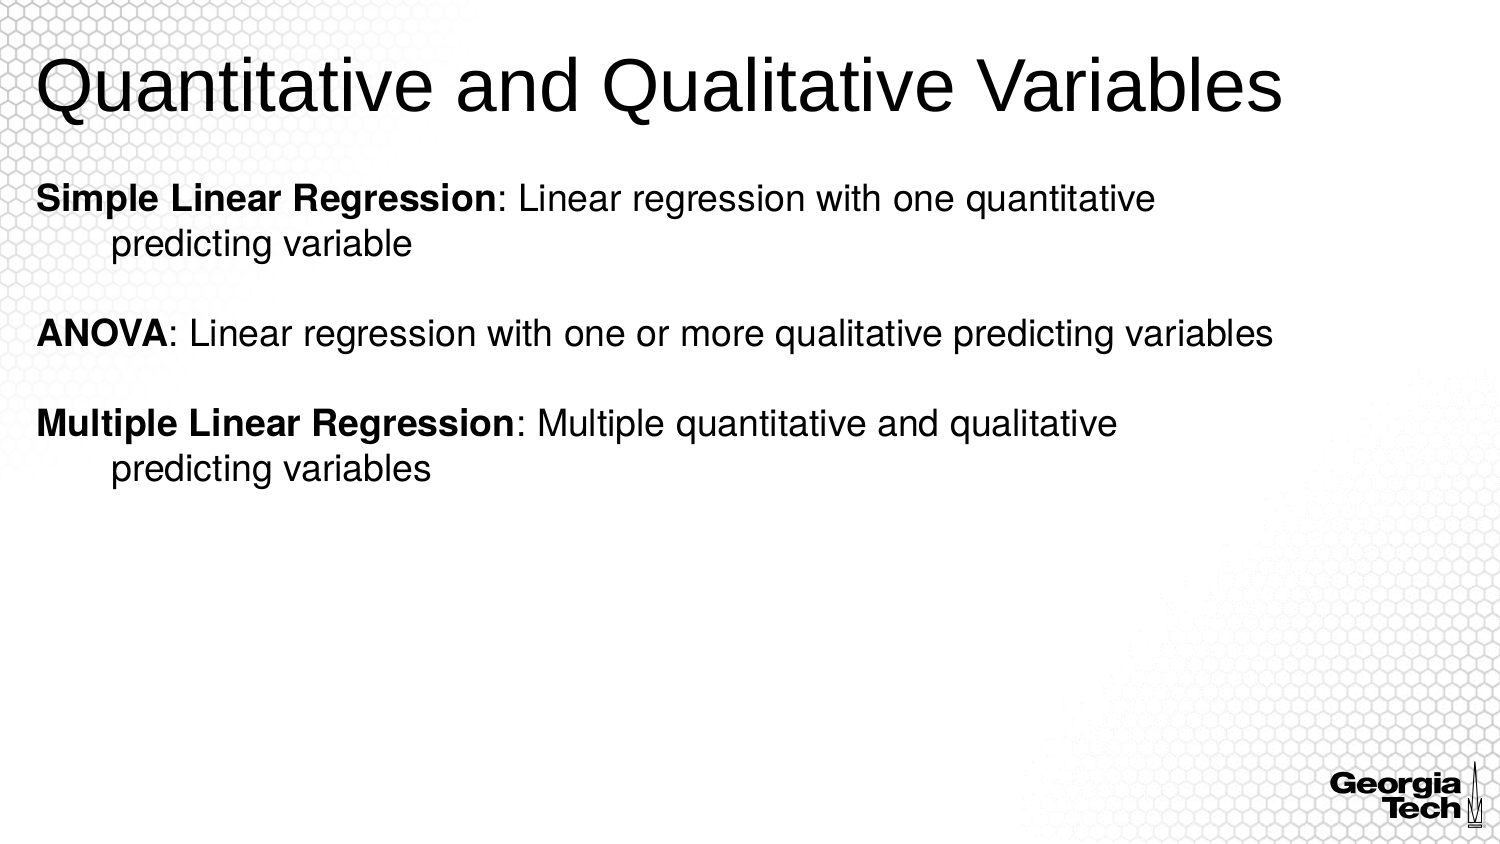

# Quantitative and Qualitative Variables
Simple Linear Regression: Linear regression with one quantitative predicting variable

ANOVA: Linear regression with one or more qualitative predicting variables

Multiple Linear Regression: Multiple quantitative and qualitative predicting variables